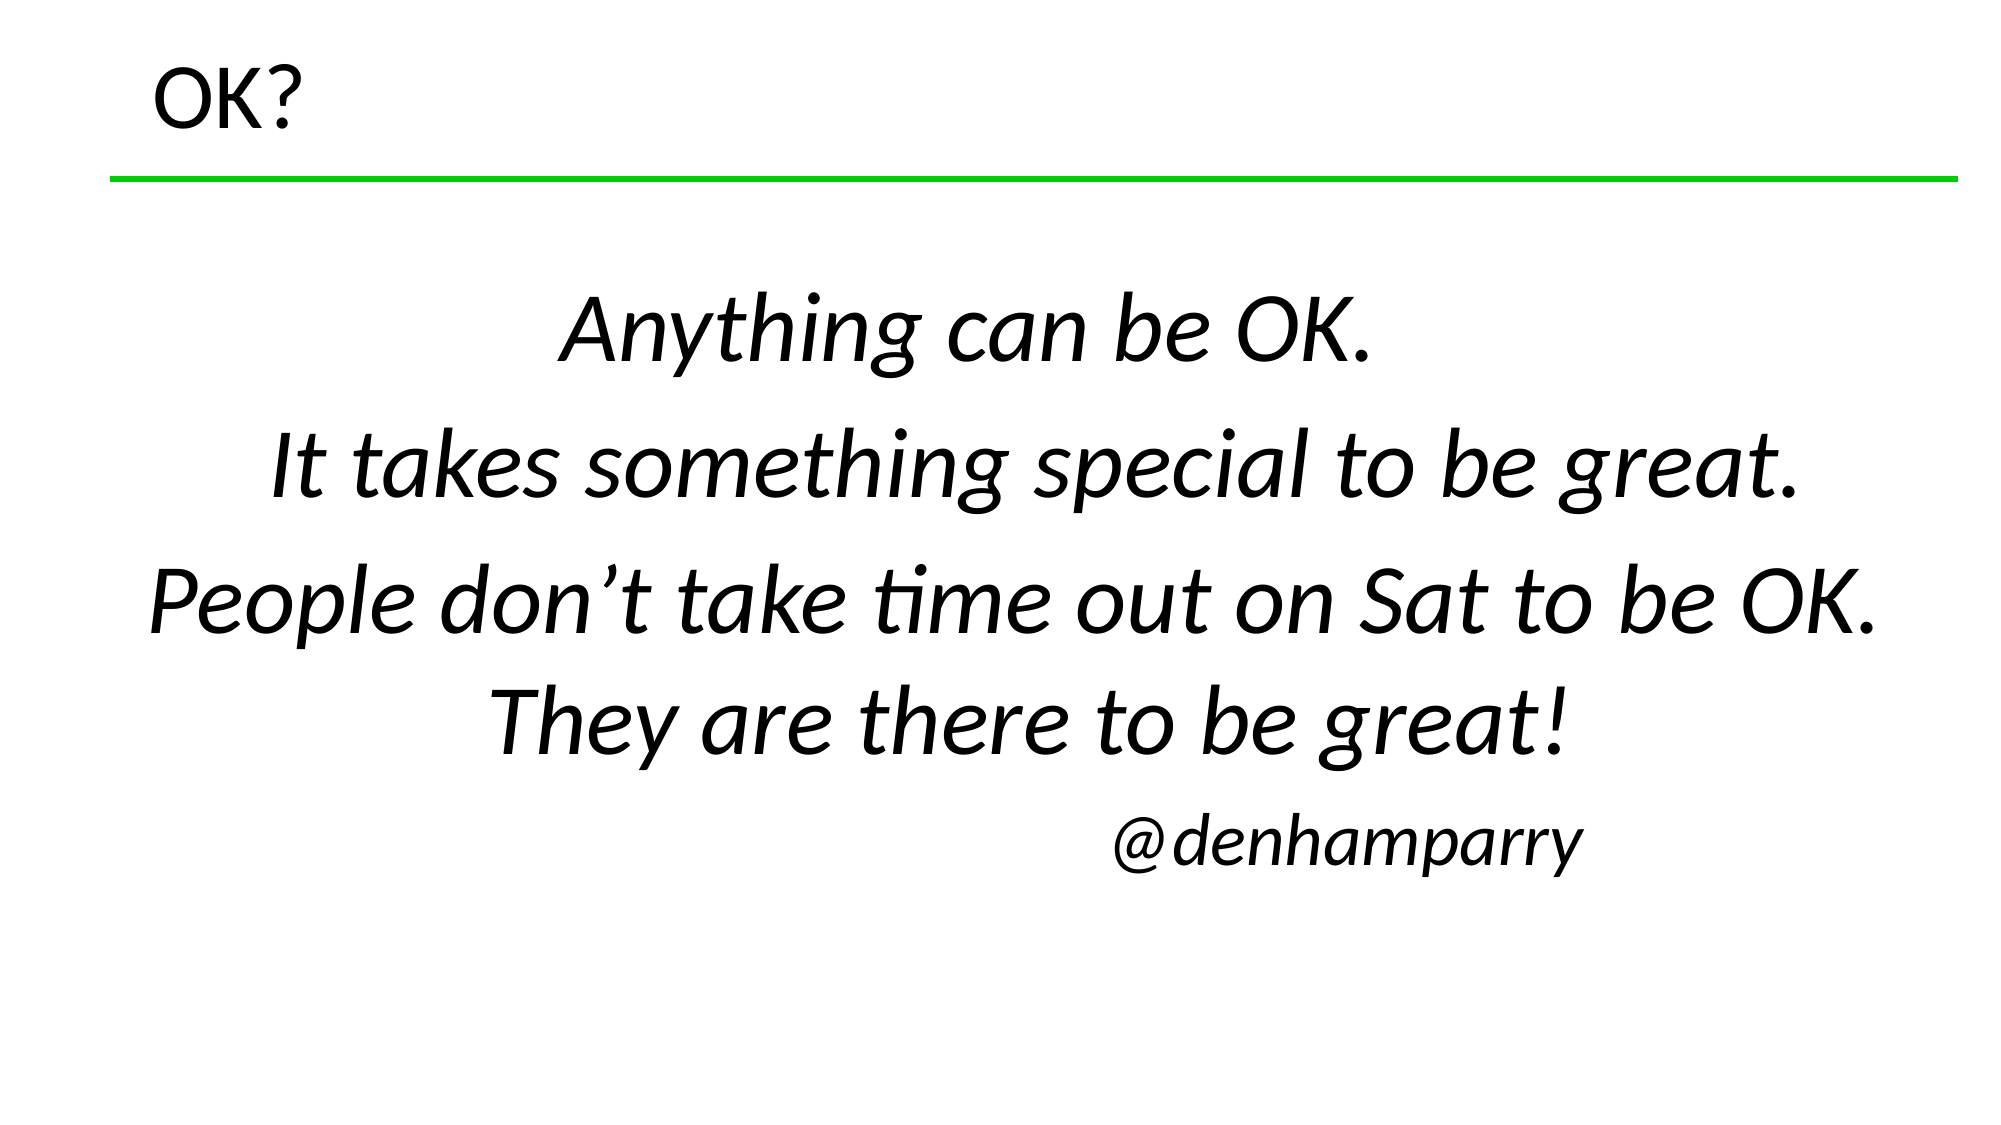

OK?
Anything can be OK.
It takes something special to be great.
People don’t take time out on Sat to be OK.
They are there to be great!
@denhamparry